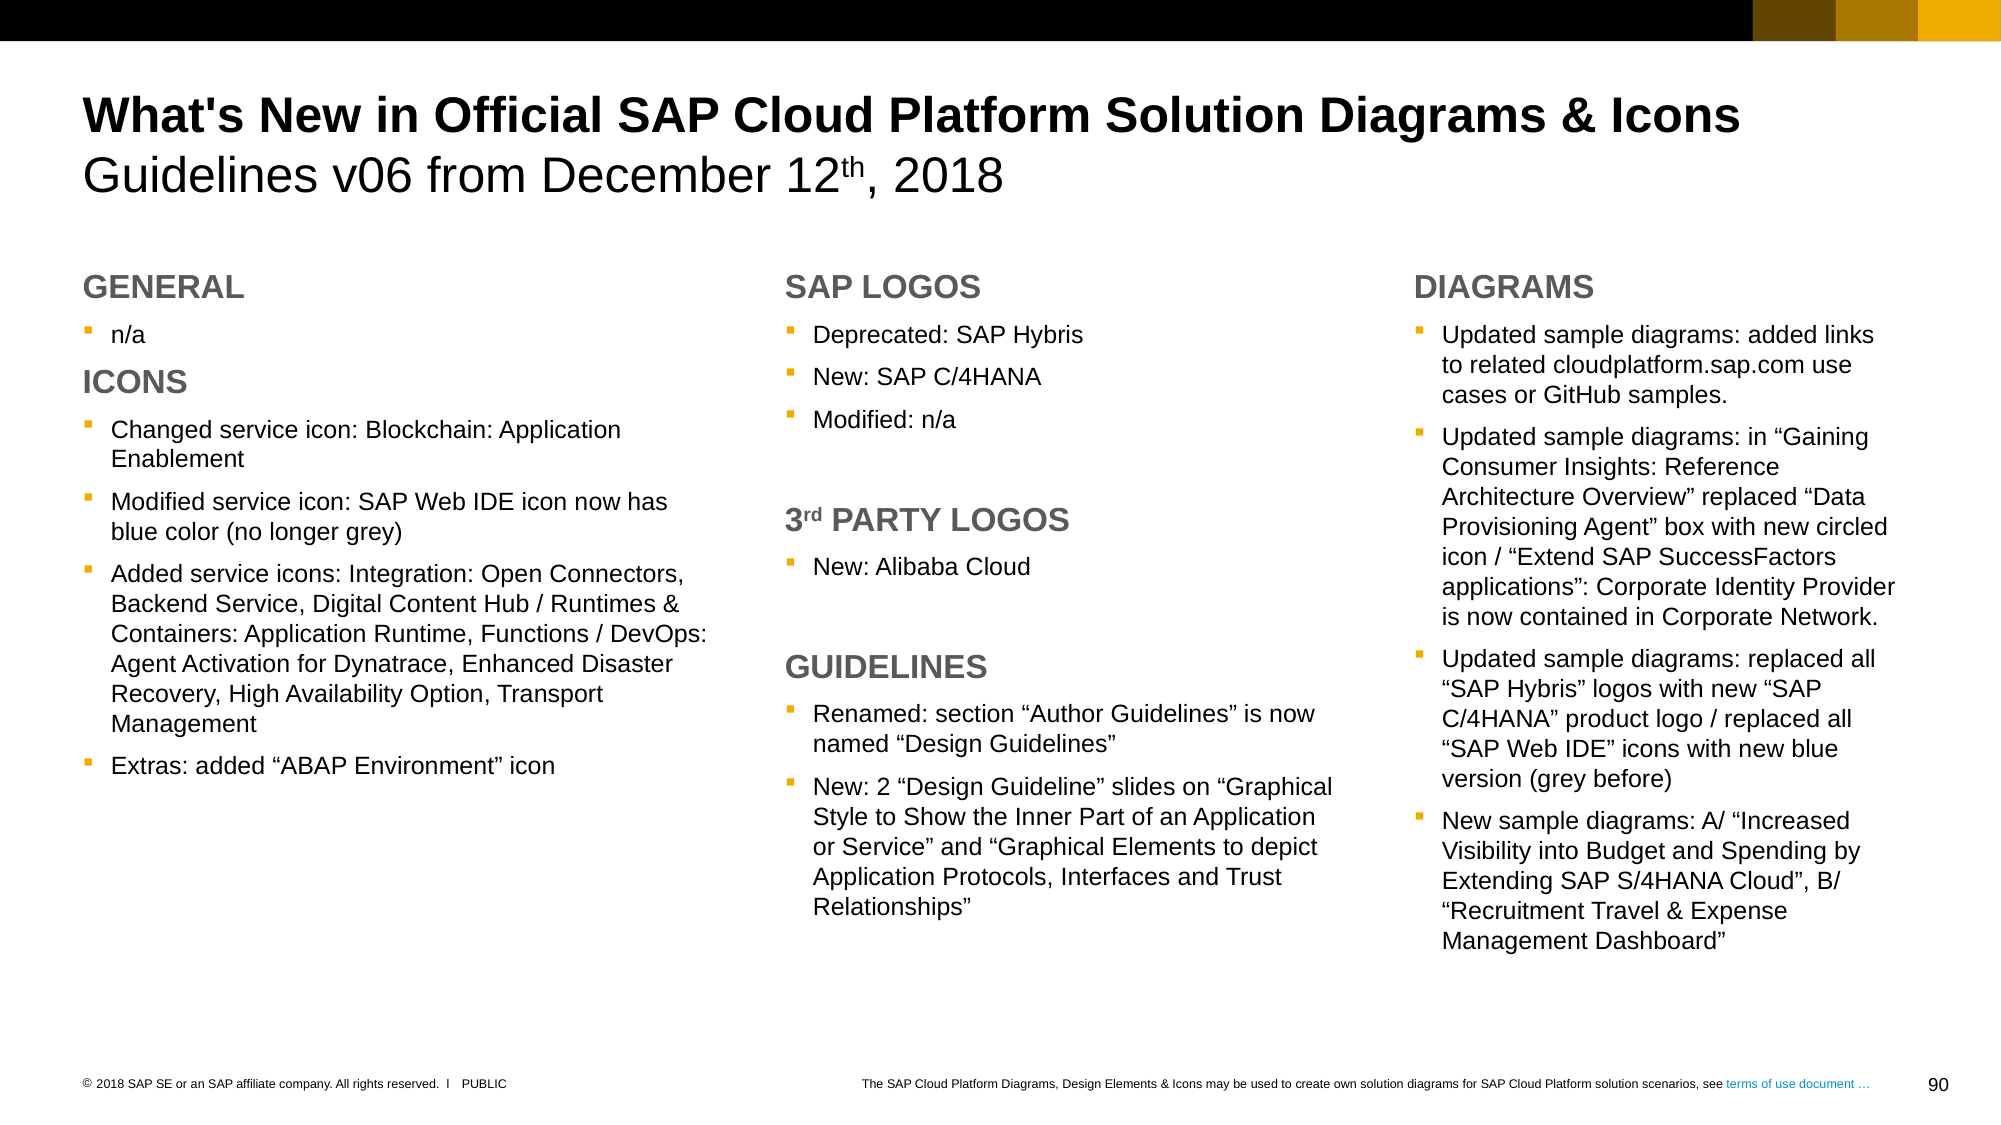

# What's New in Official SAP Cloud Platform Solution Diagrams & Icons Guidelines v06 from December 12th, 2018
GENERAL
n/a
ICONS
Changed service icon: Blockchain: Application Enablement
Modified service icon: SAP Web IDE icon now has blue color (no longer grey)
Added service icons: Integration: Open Connectors, Backend Service, Digital Content Hub / Runtimes & Containers: Application Runtime, Functions / DevOps: Agent Activation for Dynatrace, Enhanced Disaster Recovery, High Availability Option, Transport Management
Extras: added “ABAP Environment” icon

SAP LOGOS
Deprecated: SAP Hybris
New: SAP C/4HANA
Modified: n/a

3rd PARTY LOGOS
New: Alibaba Cloud

GUIDELINES
Renamed: section “Author Guidelines” is now named “Design Guidelines”
New: 2 “Design Guideline” slides on “Graphical Style to Show the Inner Part of an Application or Service” and “Graphical Elements to depict Application Protocols, Interfaces and Trust Relationships”
DIAGRAMS
Updated sample diagrams: added links to related cloudplatform.sap.com use cases or GitHub samples.
Updated sample diagrams: in “Gaining Consumer Insights: Reference Architecture Overview” replaced “Data Provisioning Agent” box with new circled icon / “Extend SAP SuccessFactors applications”: Corporate Identity Provider is now contained in Corporate Network.
Updated sample diagrams: replaced all “SAP Hybris” logos with new “SAP C/4HANA” product logo / replaced all “SAP Web IDE” icons with new blue version (grey before)
New sample diagrams: A/ “Increased Visibility into Budget and Spending by Extending SAP S/4HANA Cloud”, B/ “Recruitment Travel & Expense Management Dashboard”